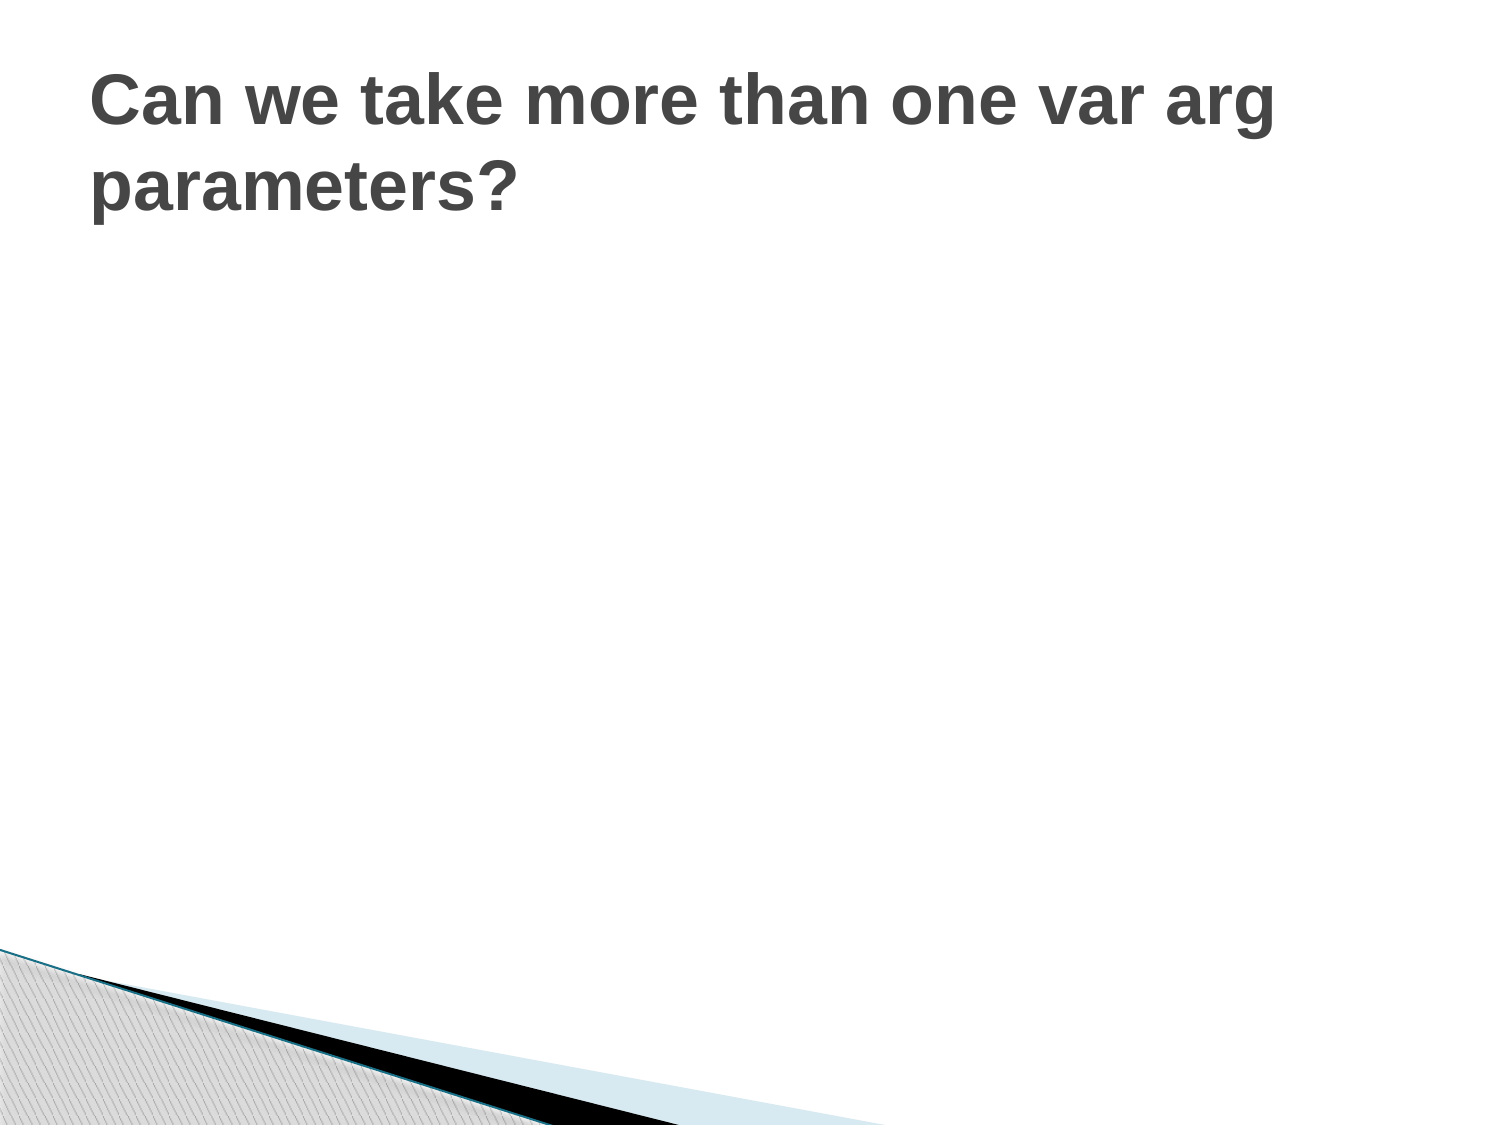

# Can we take more than one var arg parameters?